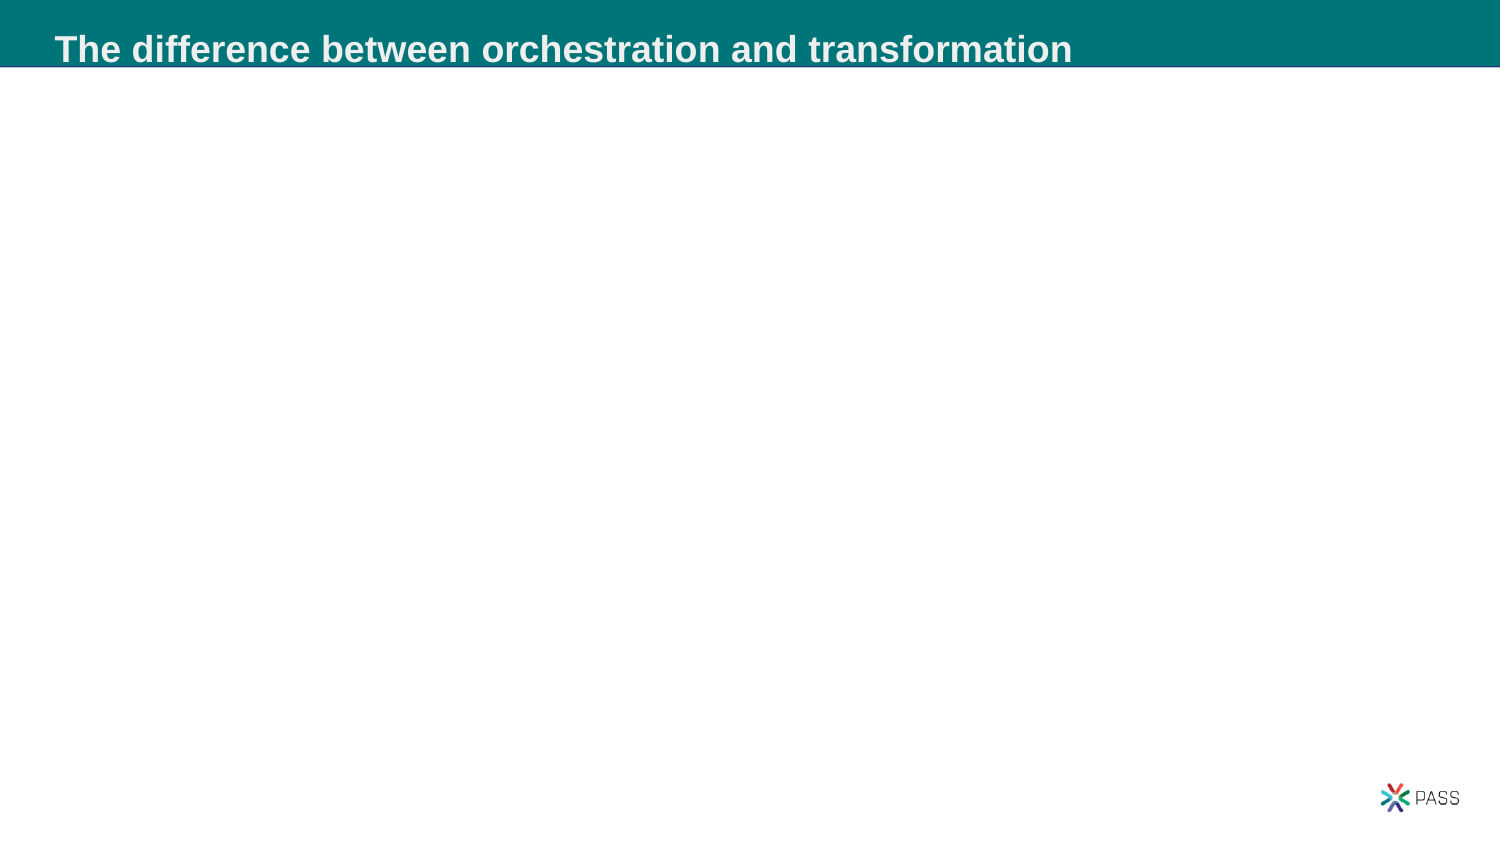

# The difference between orchestration and transformation